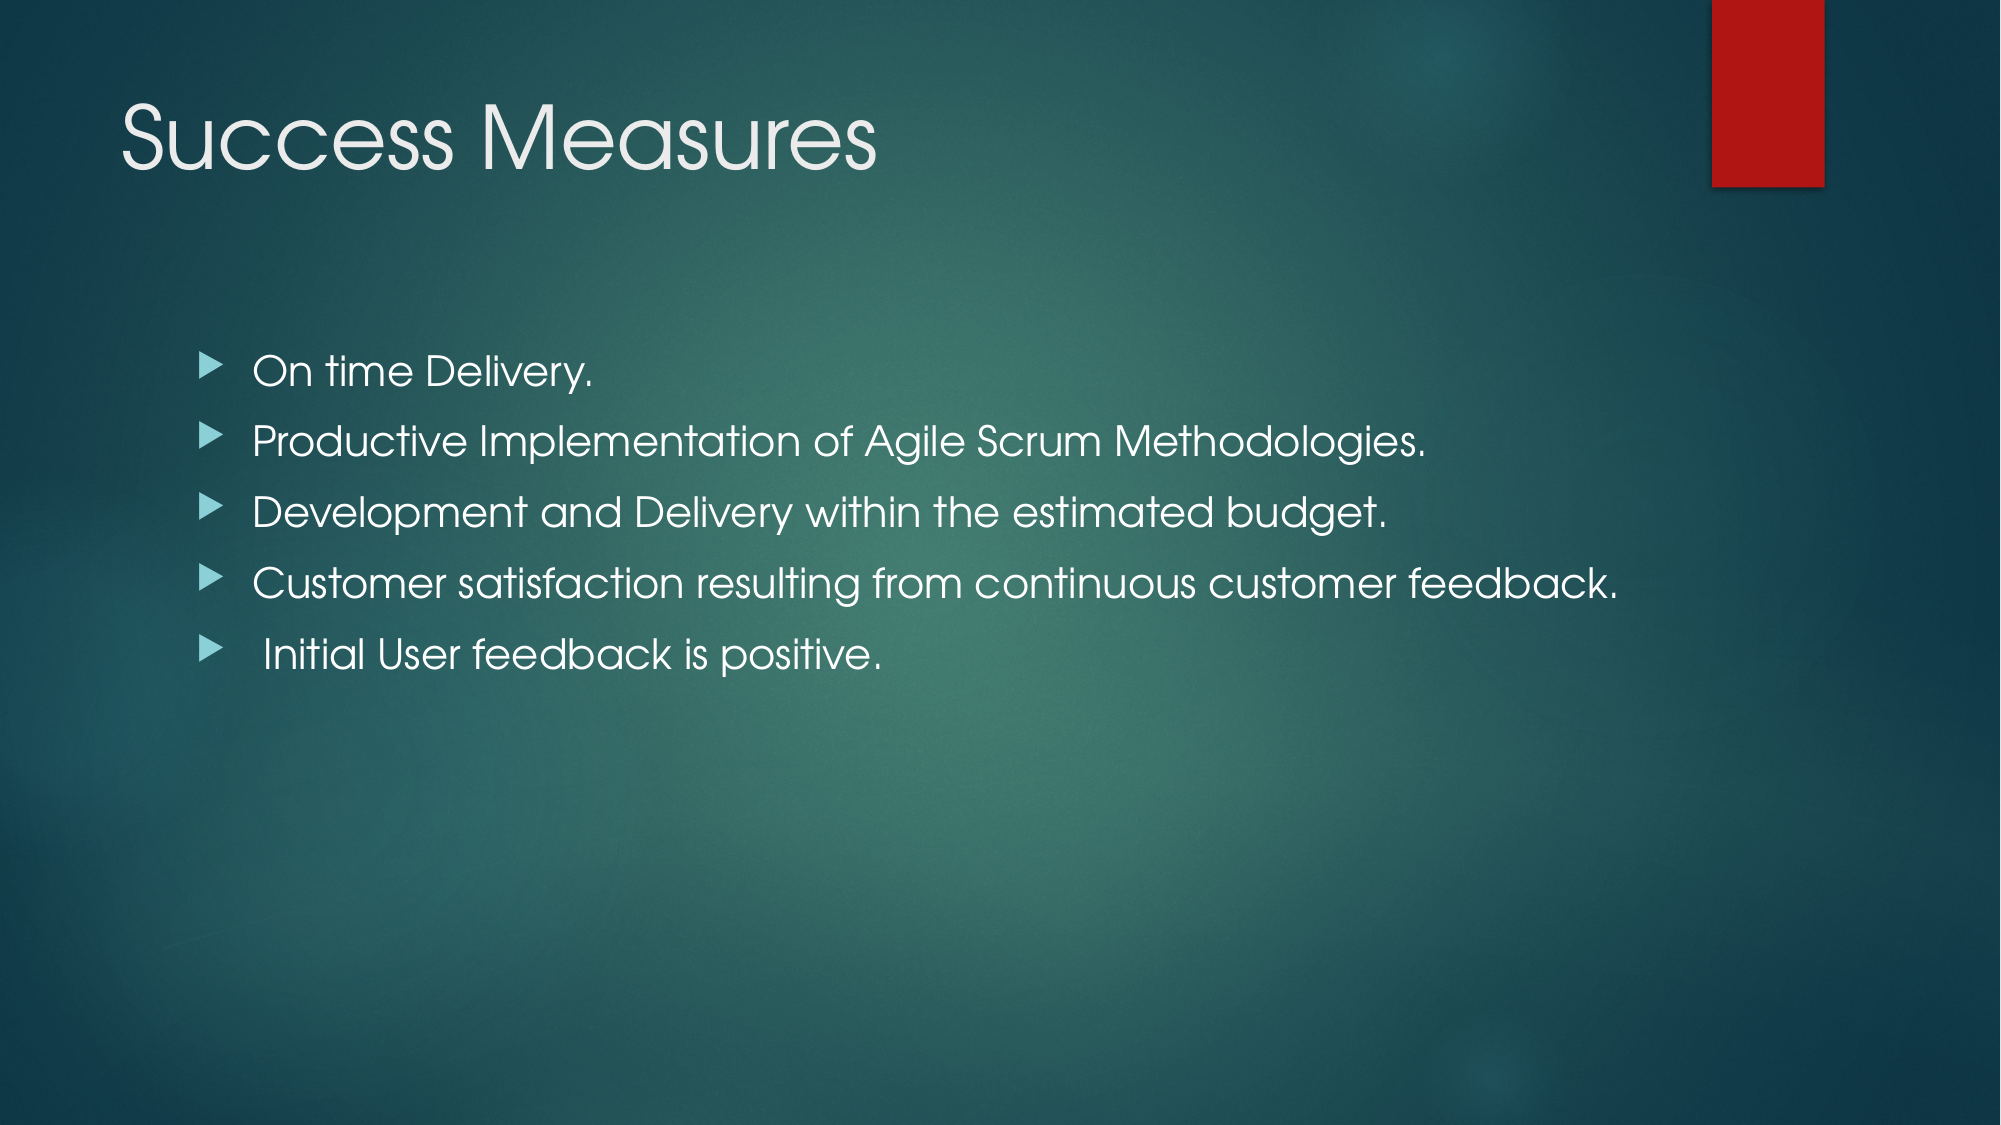

# Success Measures
On time Delivery.
Productive Implementation of Agile Scrum Methodologies.
Development and Delivery within the estimated budget.
Customer satisfaction resulting from continuous customer feedback.
 Initial User feedback is positive.